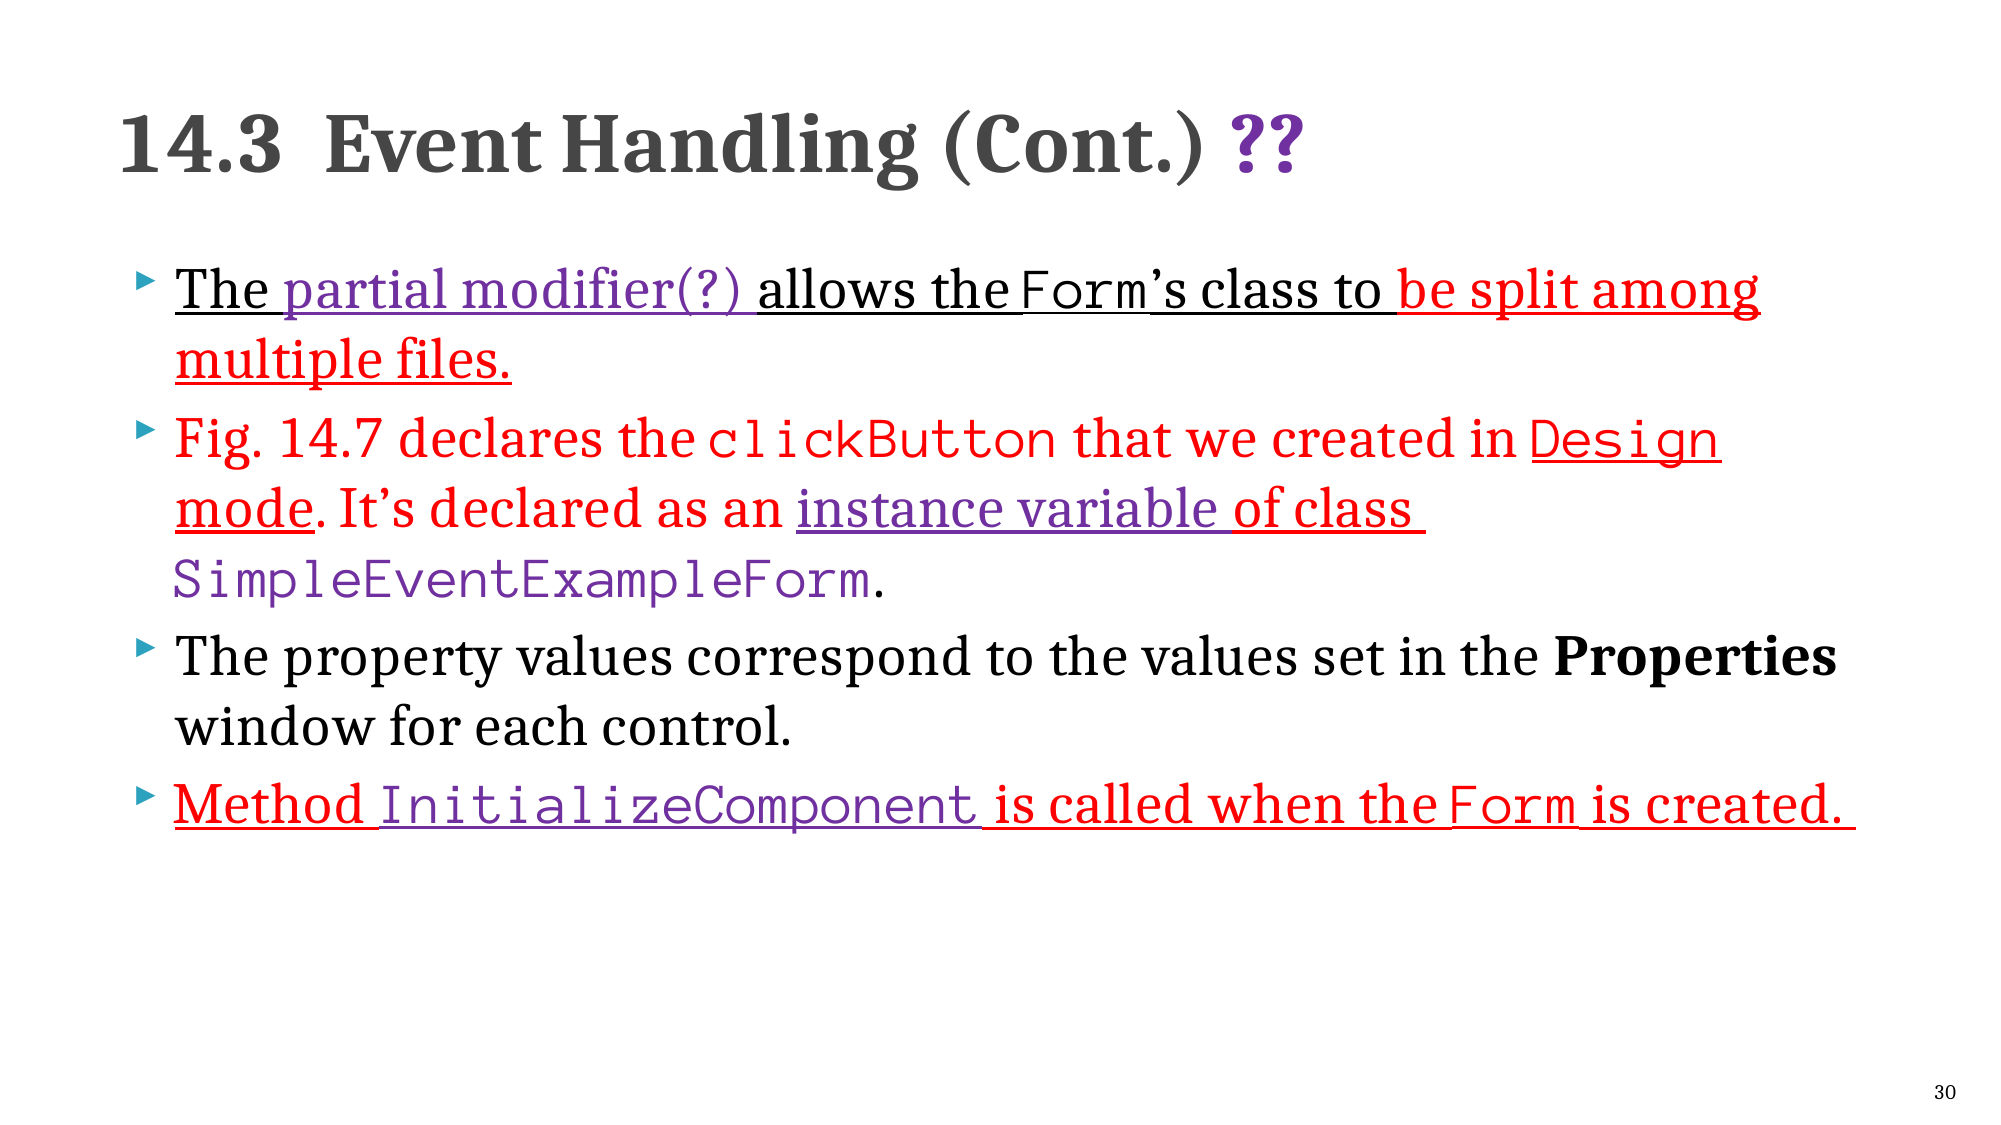

# 14.3  Event Handling (Cont.) ??
The partial modifier(?) allows the Form’s class to be split among multiple files.
Fig. 14.7 declares the clickButton that we created in Design mode. It’s declared as an instance variable of class
SimpleEventExampleForm.
The property values correspond to the values set in the Properties window for each control.
Method InitializeComponent is called when the Form is created.
30